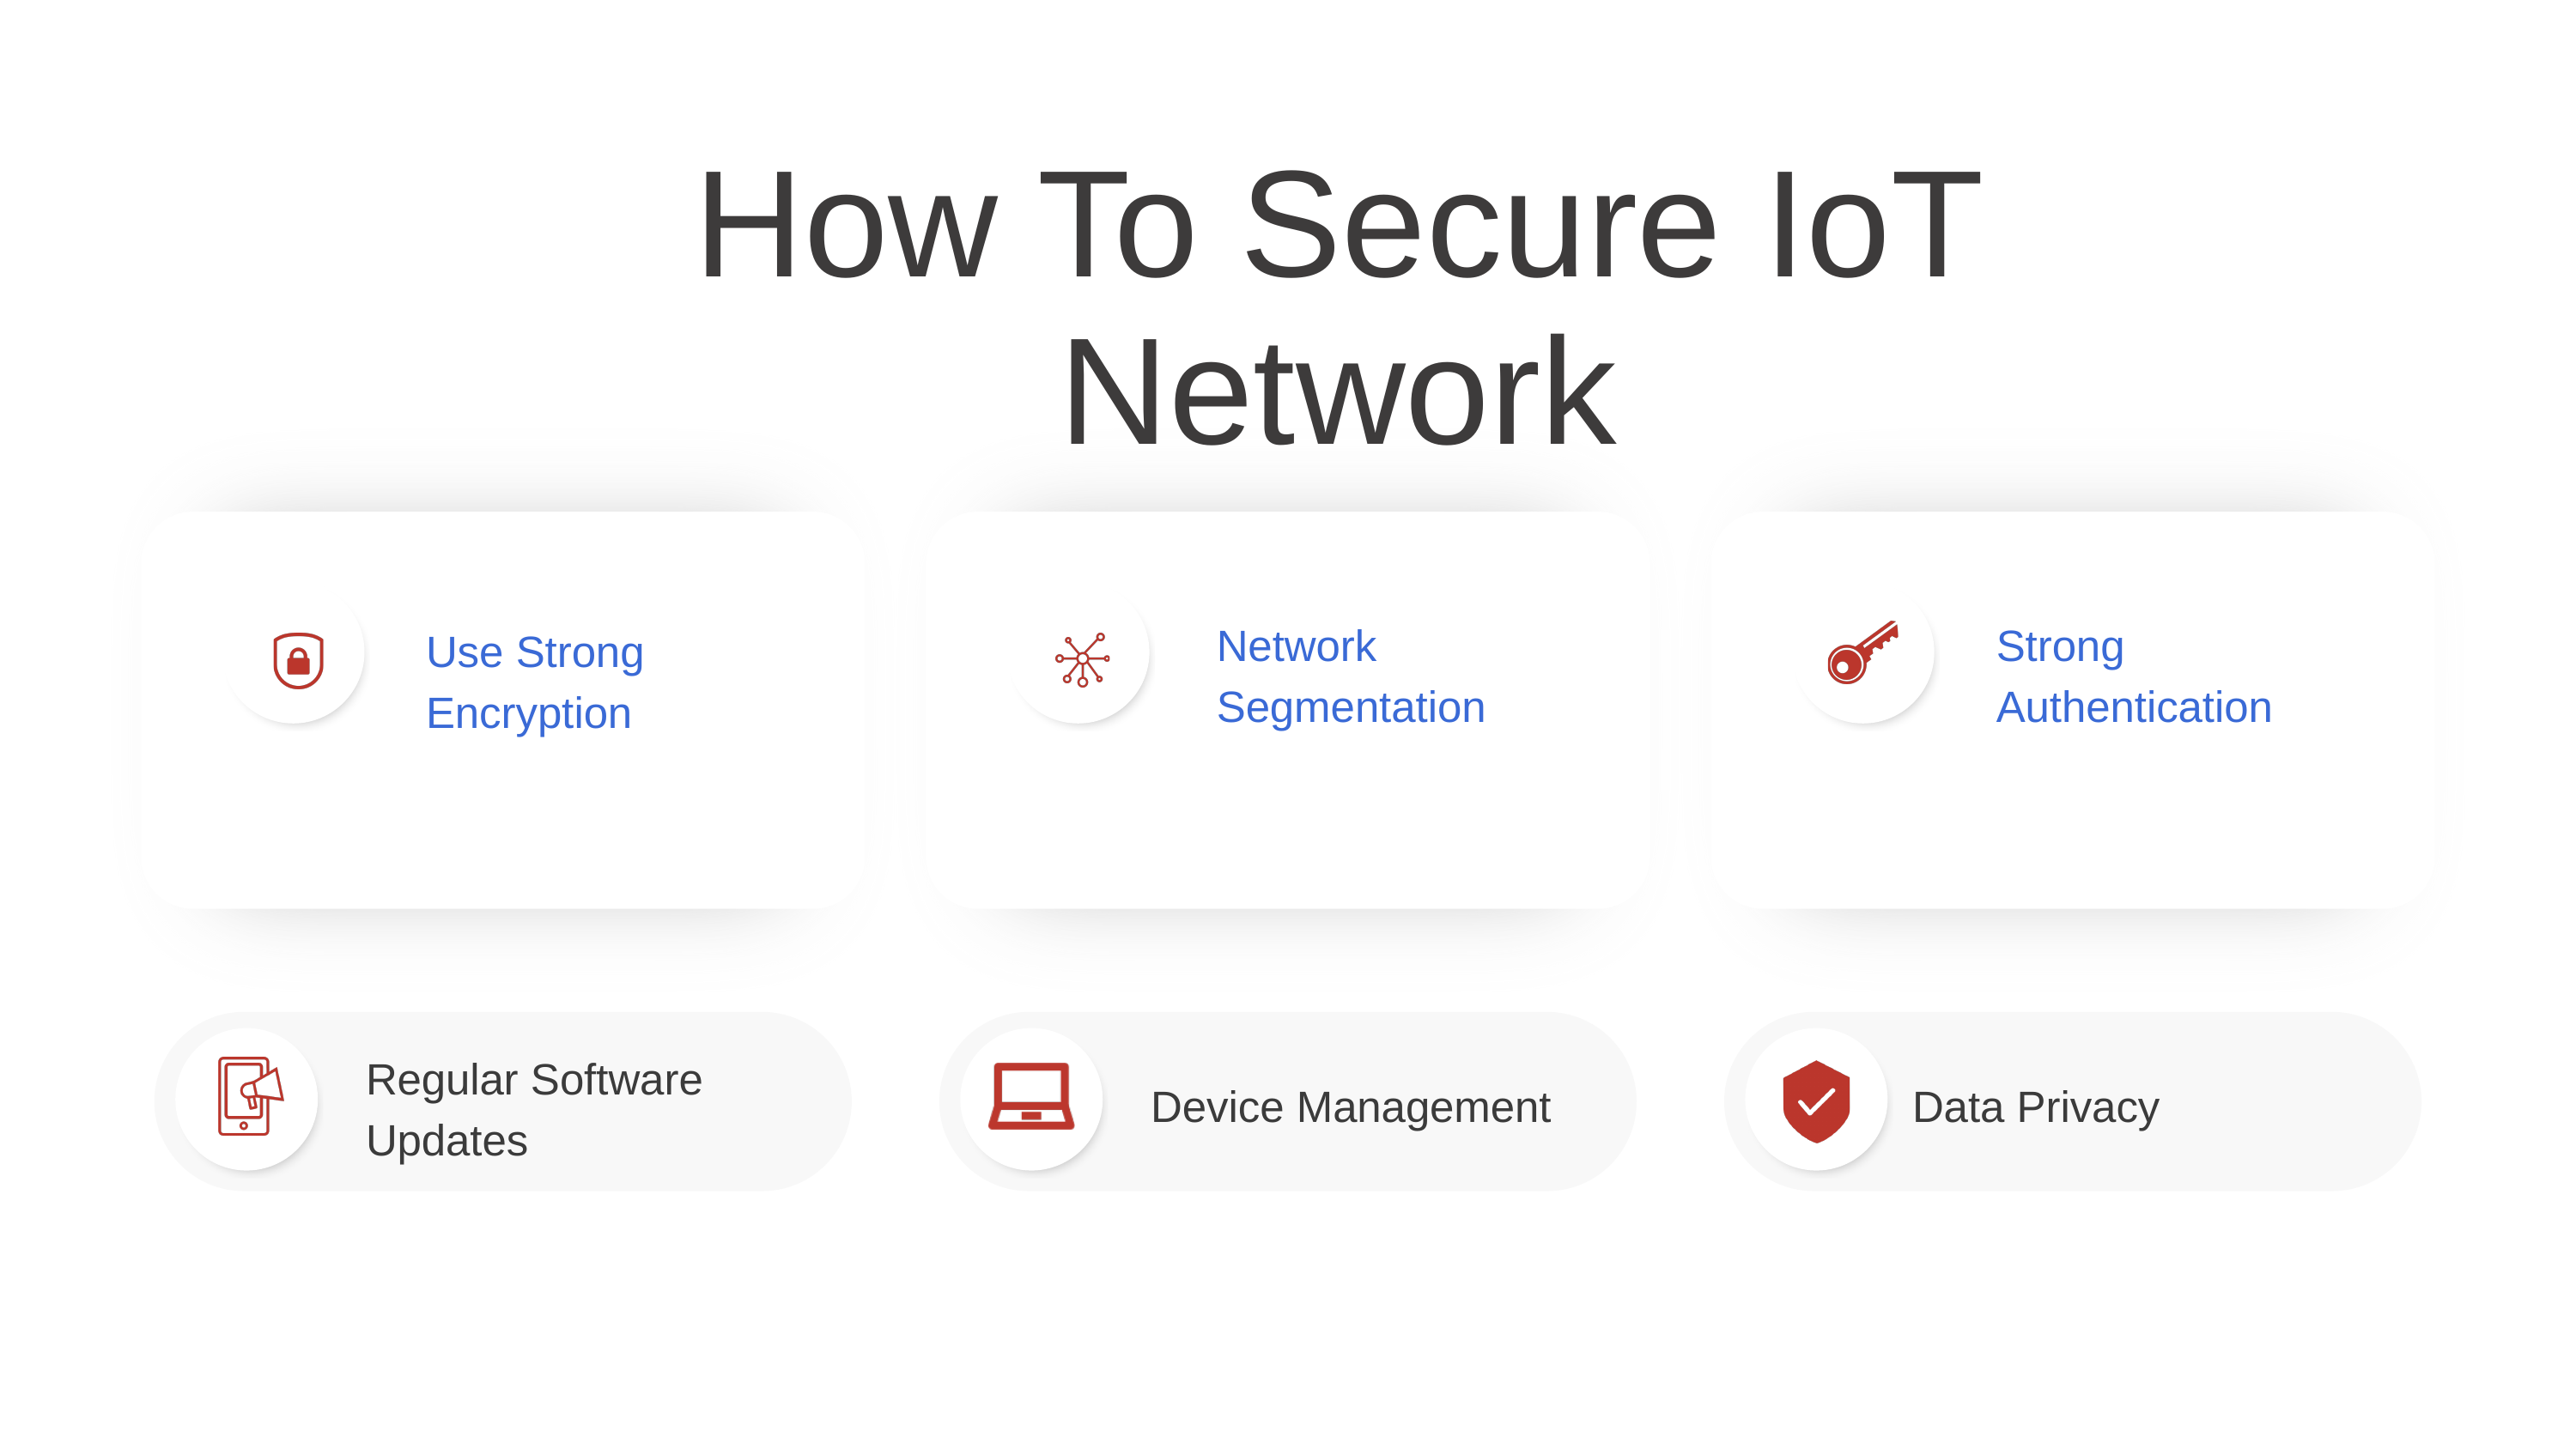

How To Secure IoT Network

Network Segmentation
Strong Authentication
Use Strong Encryption

Regular Software Updates

Device Management
Data Privacy